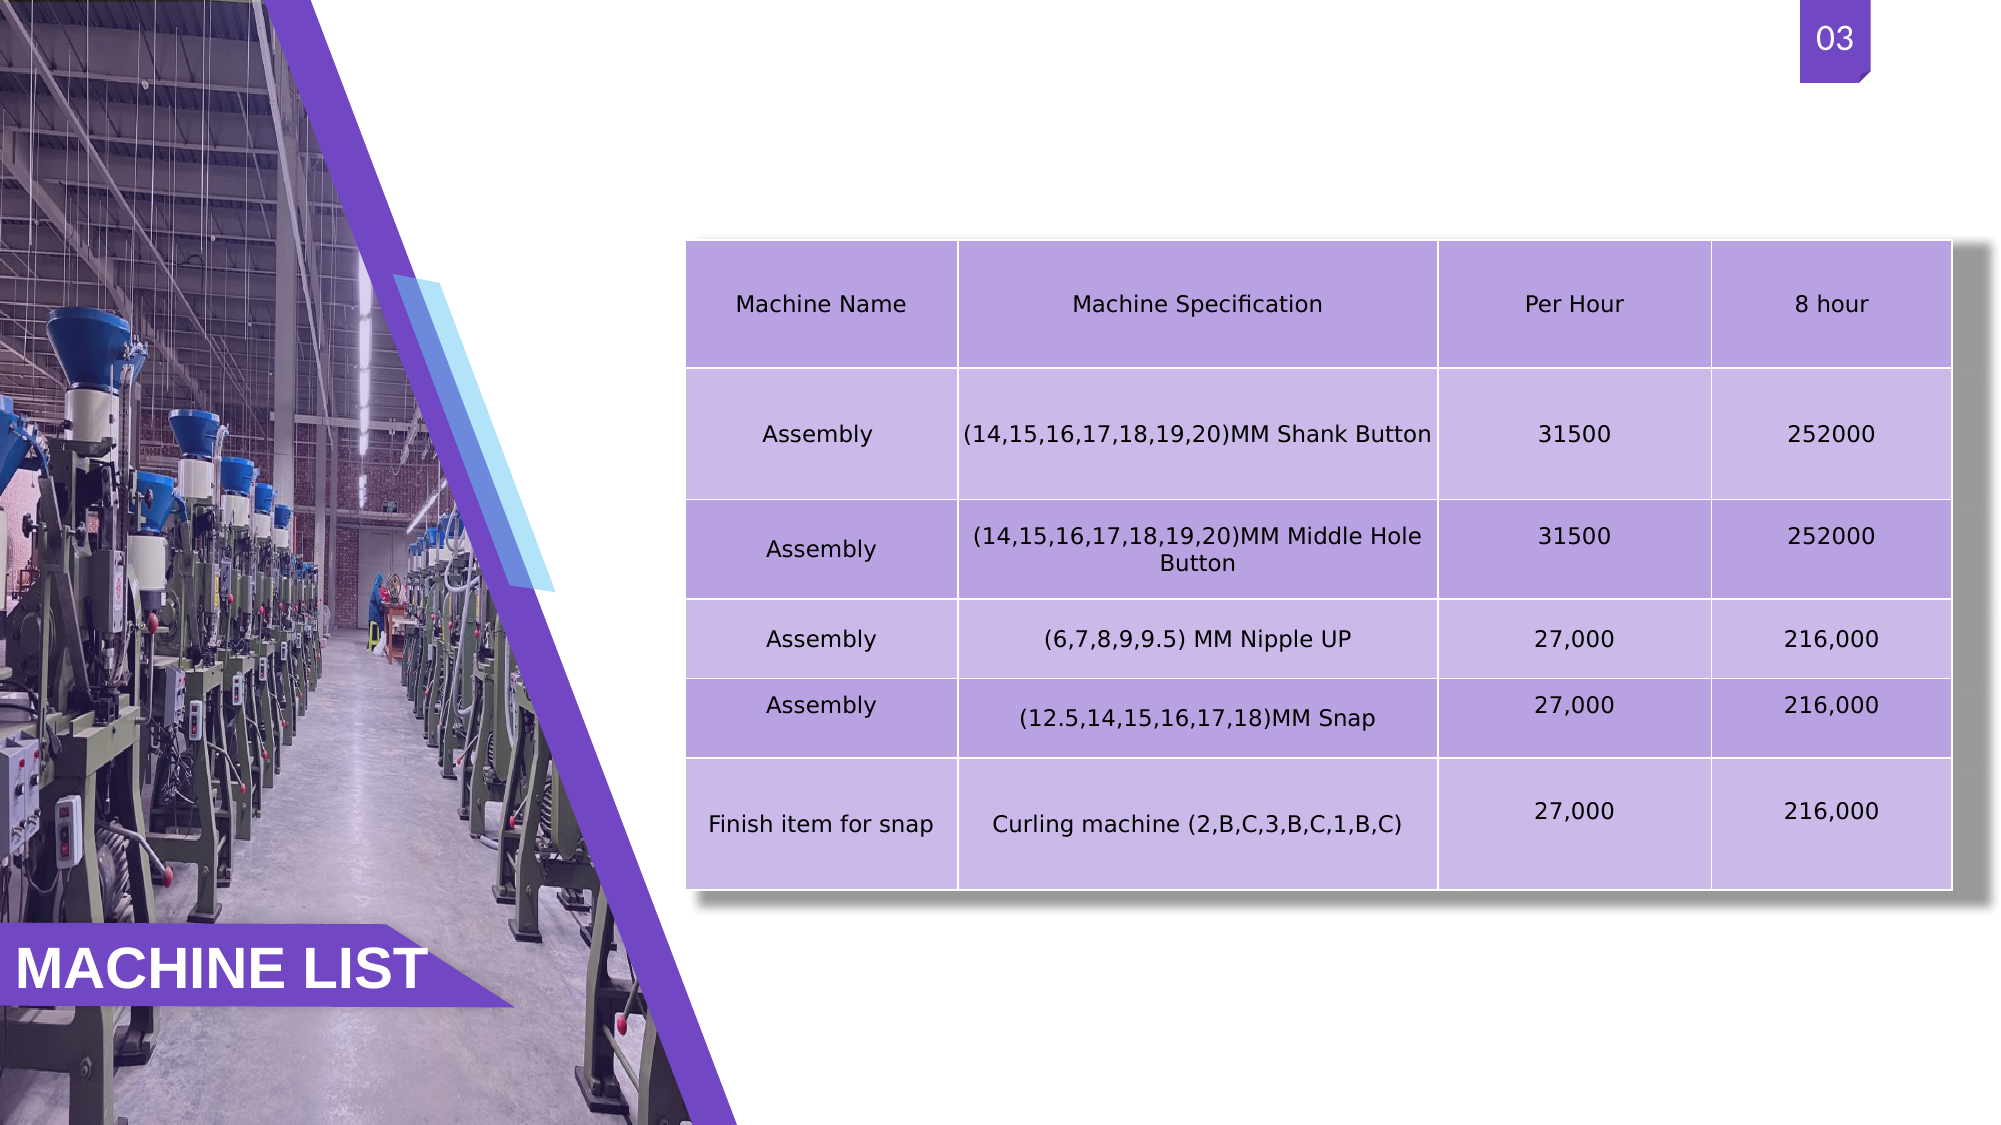

03

| Machine Name | Machine Specification | Per Hour | 8 hour |
| --- | --- | --- | --- |
| Assembly | (14,15,16,17,18,19,20)MM Shank Button | 31500 | 252000 |
| Assembly | (14,15,16,17,18,19,20)MM Middle Hole Button | 31500 | 252000 |
| Assembly | (6,7,8,9,9.5) MM Nipple UP | 27,000 | 216,000 |
| Assembly | (12.5,14,15,16,17,18)MM Snap | 27,000 | 216,000 |
| Finish item for snap | Curling machine (2,B,C,3,B,C,1,B,C) | 27,000 | 216,000 |

MACHINE LIST